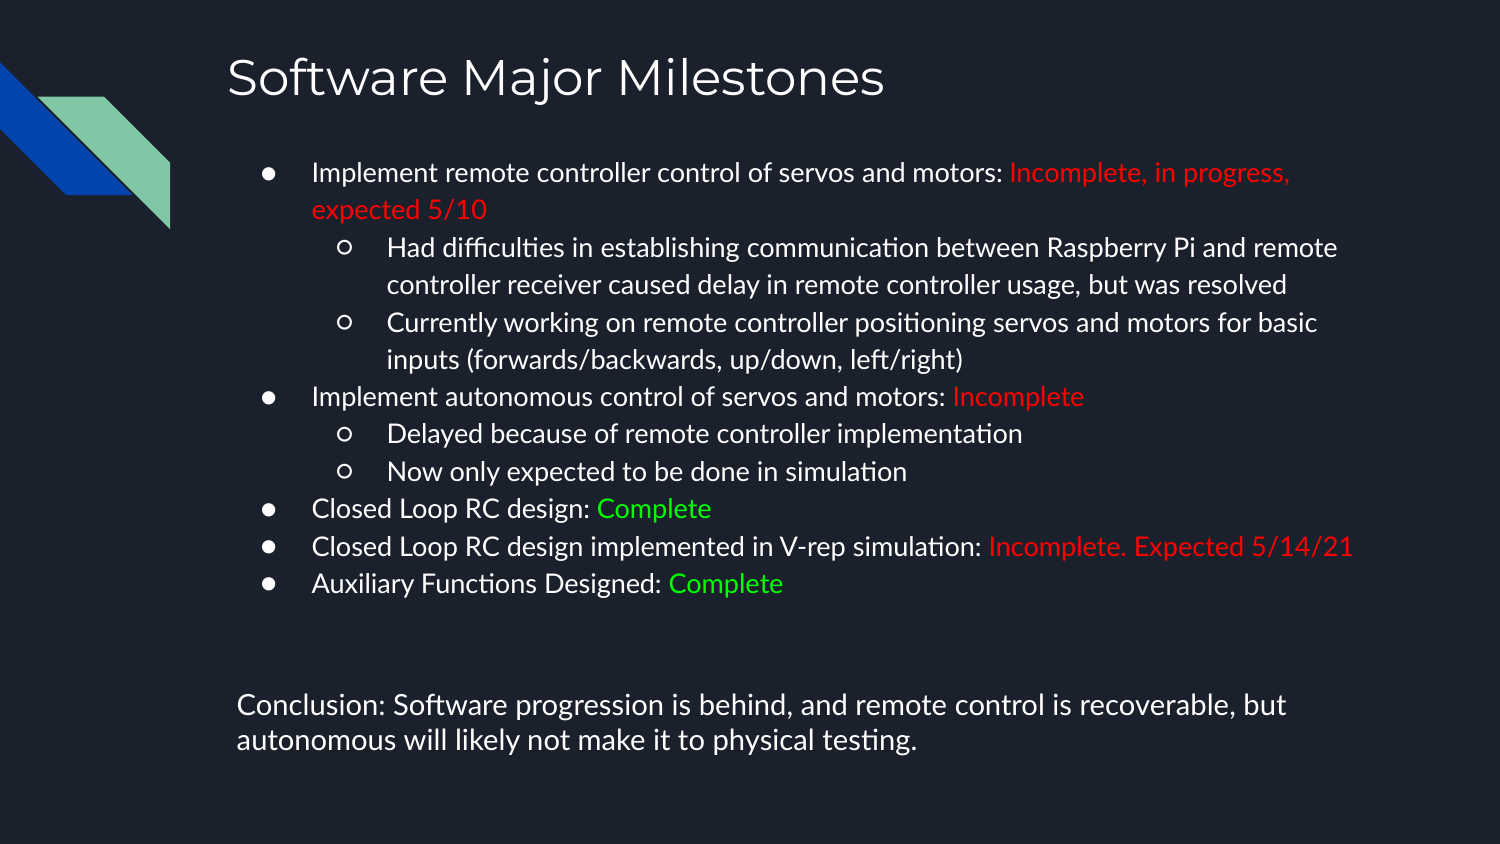

# Software Major Milestones

Implement remote controller control of servos and motors: Incomplete, in progress, expected 5/10
Had difficulties in establishing communication between Raspberry Pi and remote controller receiver caused delay in remote controller usage, but was resolved
Currently working on remote controller positioning servos and motors for basic inputs (forwards/backwards, up/down, left/right)
Implement autonomous control of servos and motors: Incomplete
Delayed because of remote controller implementation
Now only expected to be done in simulation
Closed Loop RC design: Complete
Closed Loop RC design implemented in V-rep simulation: Incomplete. Expected 5/14/21
Auxiliary Functions Designed: Complete

Conclusion: Software progression is behind, and remote control is recoverable, but autonomous will likely not make it to physical testing.